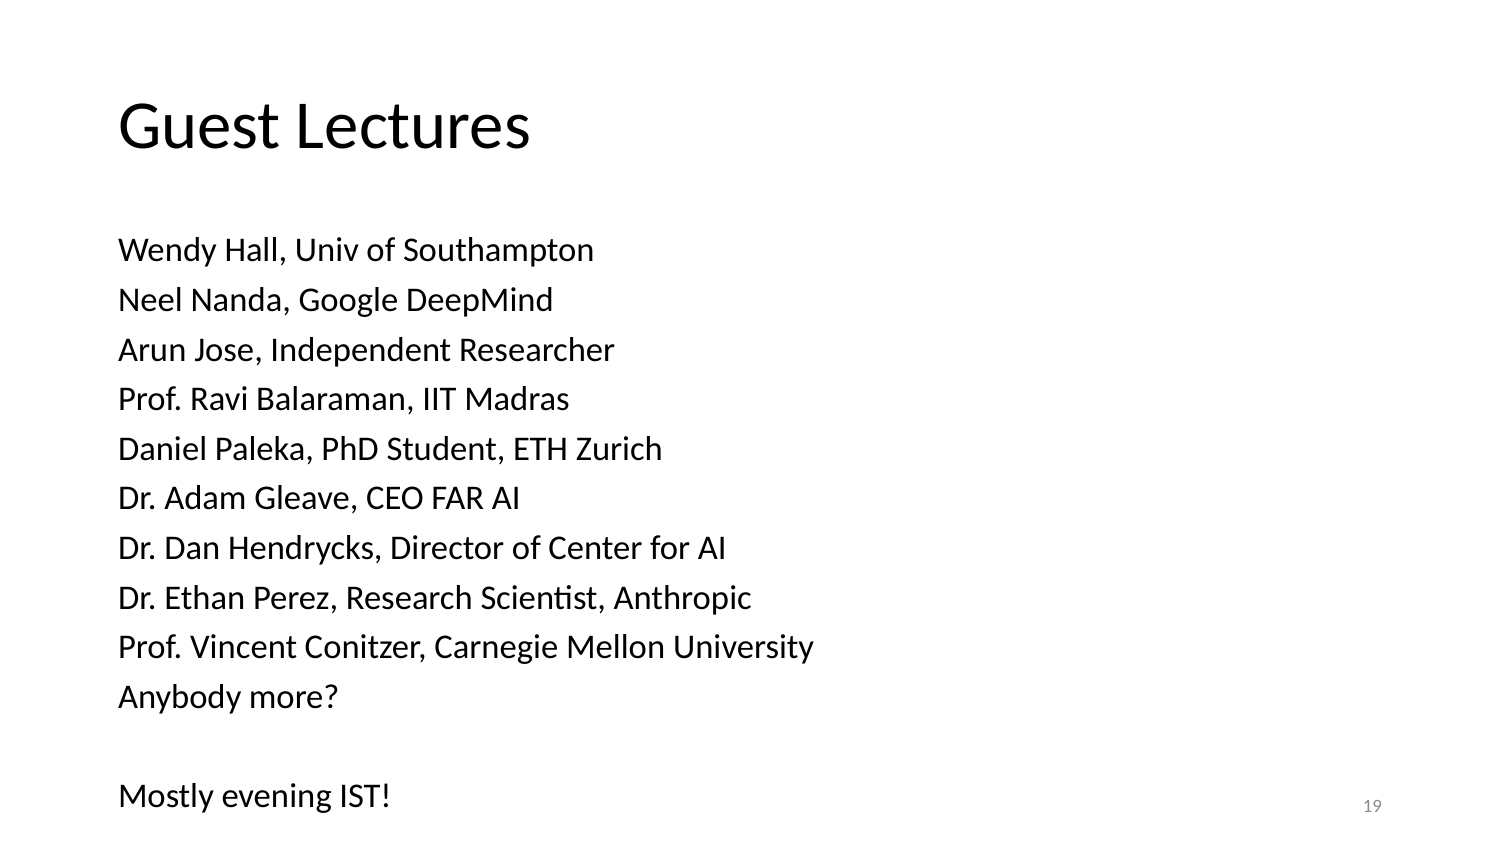

# Guest Lectures
Wendy Hall, Univ of Southampton
Neel Nanda, Google DeepMind
Arun Jose, Independent Researcher
Prof. Ravi Balaraman, IIT Madras
Daniel Paleka, PhD Student, ETH Zurich
Dr. Adam Gleave, CEO FAR AI
Dr. Dan Hendrycks, Director of Center for AI
Dr. Ethan Perez, Research Scientist, Anthropic
Prof. Vincent Conitzer, Carnegie Mellon University
Anybody more?

Mostly evening IST!
19